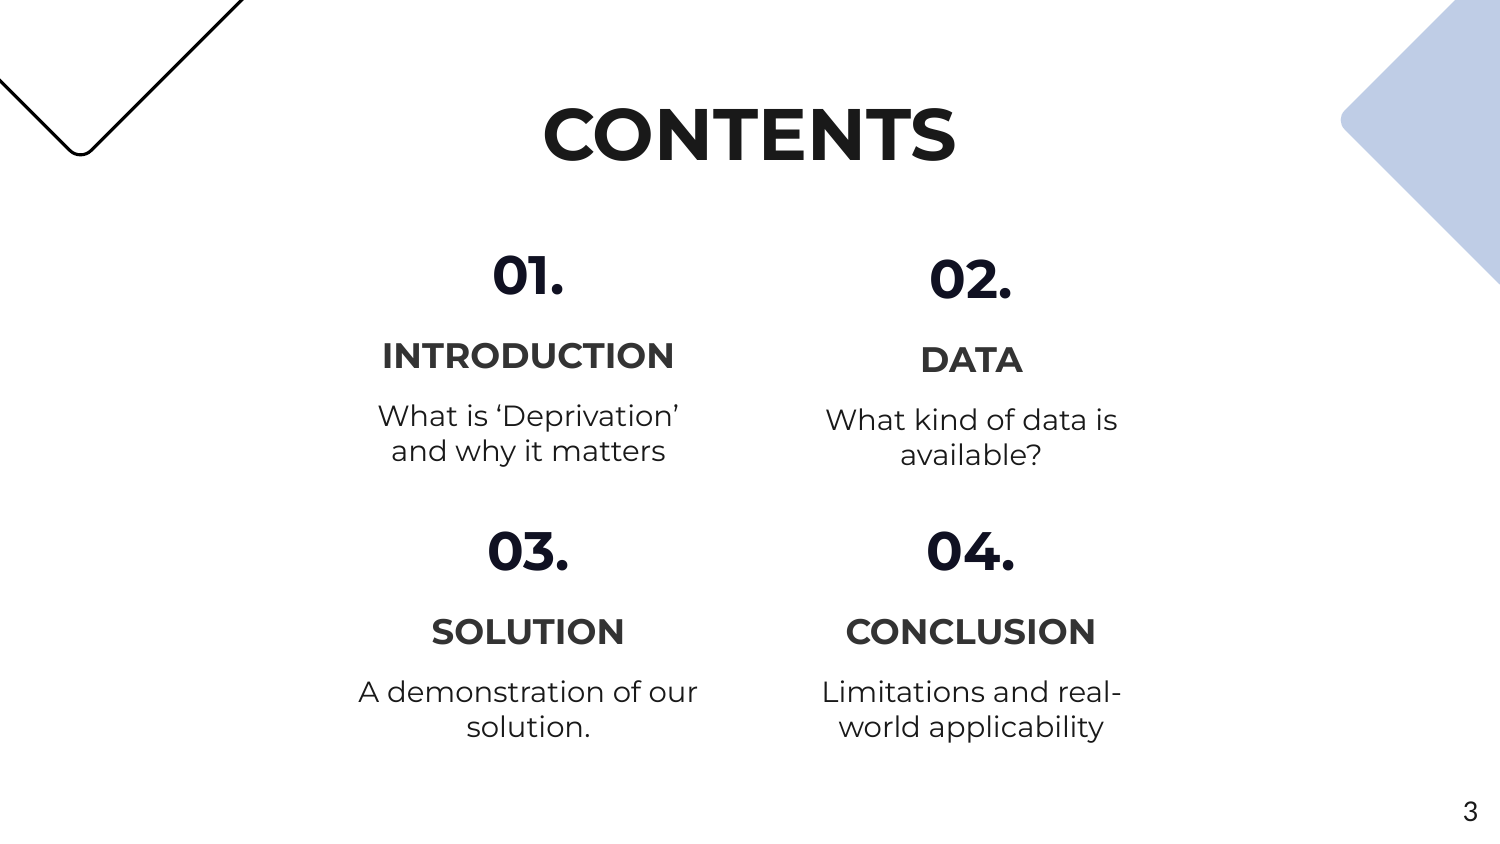

# CONTENTS
01.
02.
INTRODUCTION
DATA
What is ‘Deprivation’ and why it matters
What kind of data is available?
03.
04.
SOLUTION
CONCLUSION
A demonstration of our solution.
Limitations and real-world applicability
3